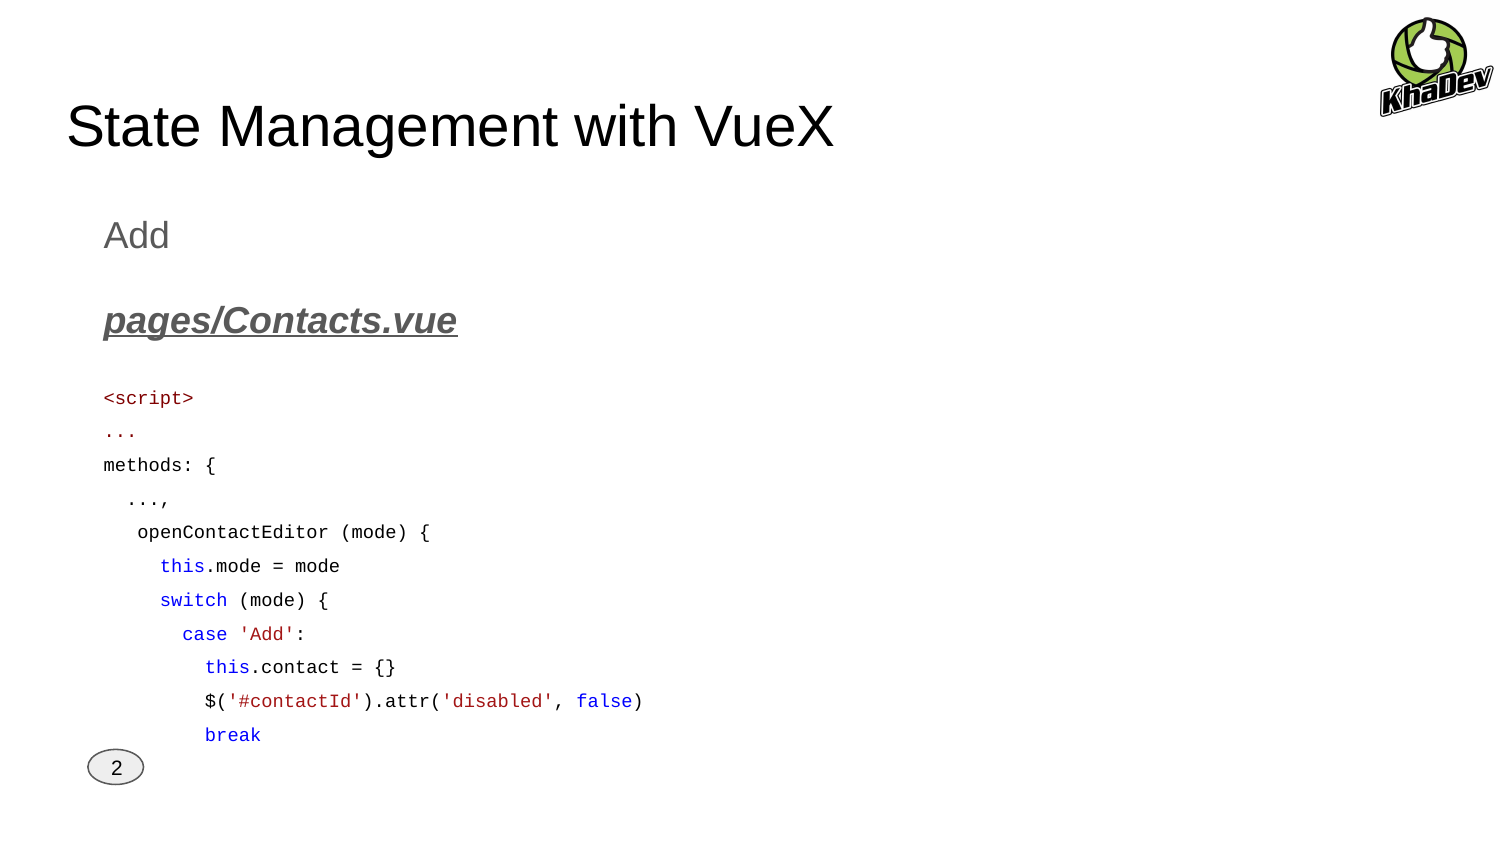

# State Management with VueX
Add
pages/Contacts.vue
<script>
...
methods: {
  ...,
   openContactEditor (mode) {
     this.mode = mode
     switch (mode) {
       case 'Add':
         this.contact = {}
         $('#contactId').attr('disabled', false)
         break
…

2